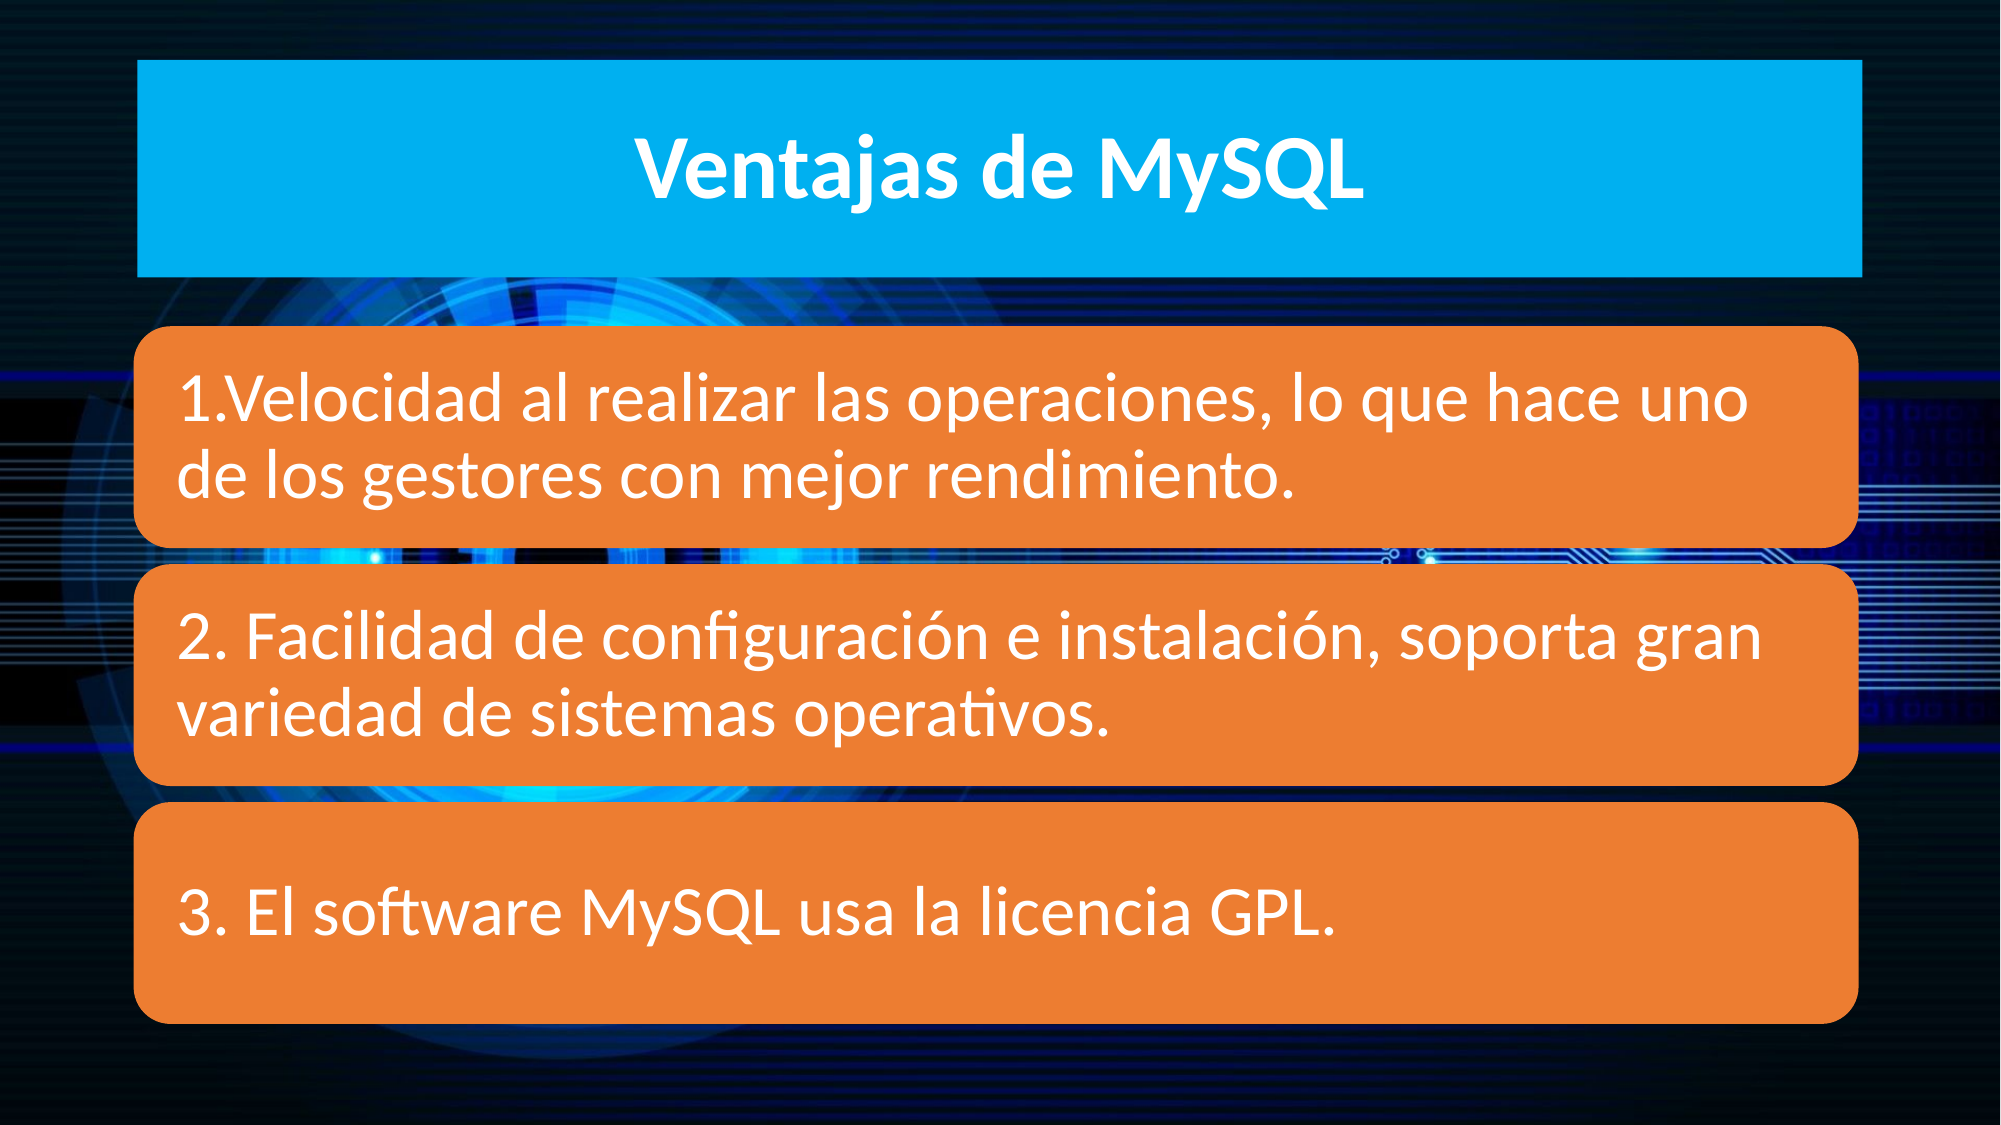

# Ventajas de MySQL
1.Velocidad al realizar las operaciones, lo que hace uno de los gestores con mejor rendimiento.
2. Facilidad de configuración e instalación, soporta gran variedad de sistemas operativos.
3. El software MySQL usa la licencia GPL.